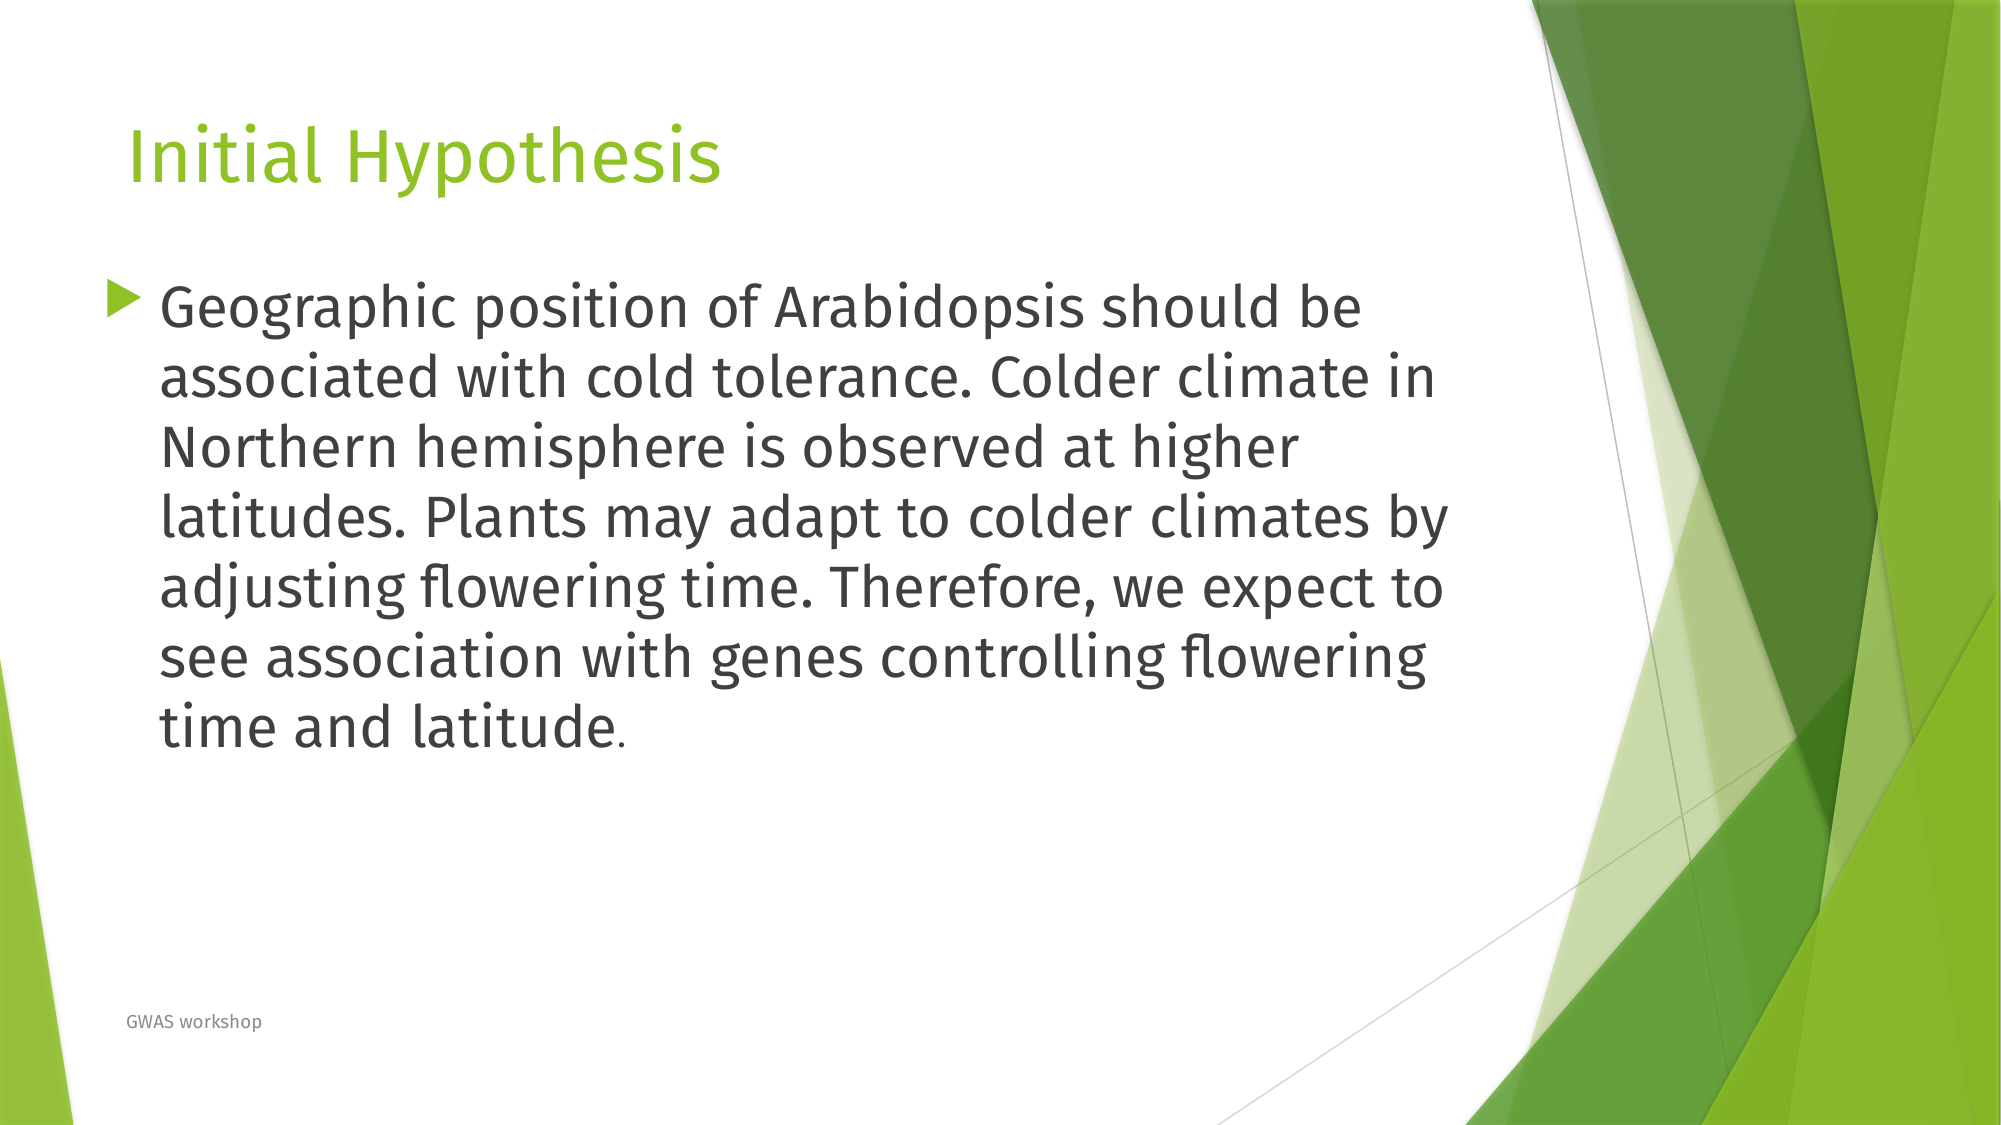

# Initial Hypothesis
Geographic position of Arabidopsis should be associated with cold tolerance. Colder climate in Northern hemisphere is observed at higher latitudes. Plants may adapt to colder climates by adjusting flowering time. Therefore, we expect to see association with genes controlling flowering time and latitude.

GWAS workshop